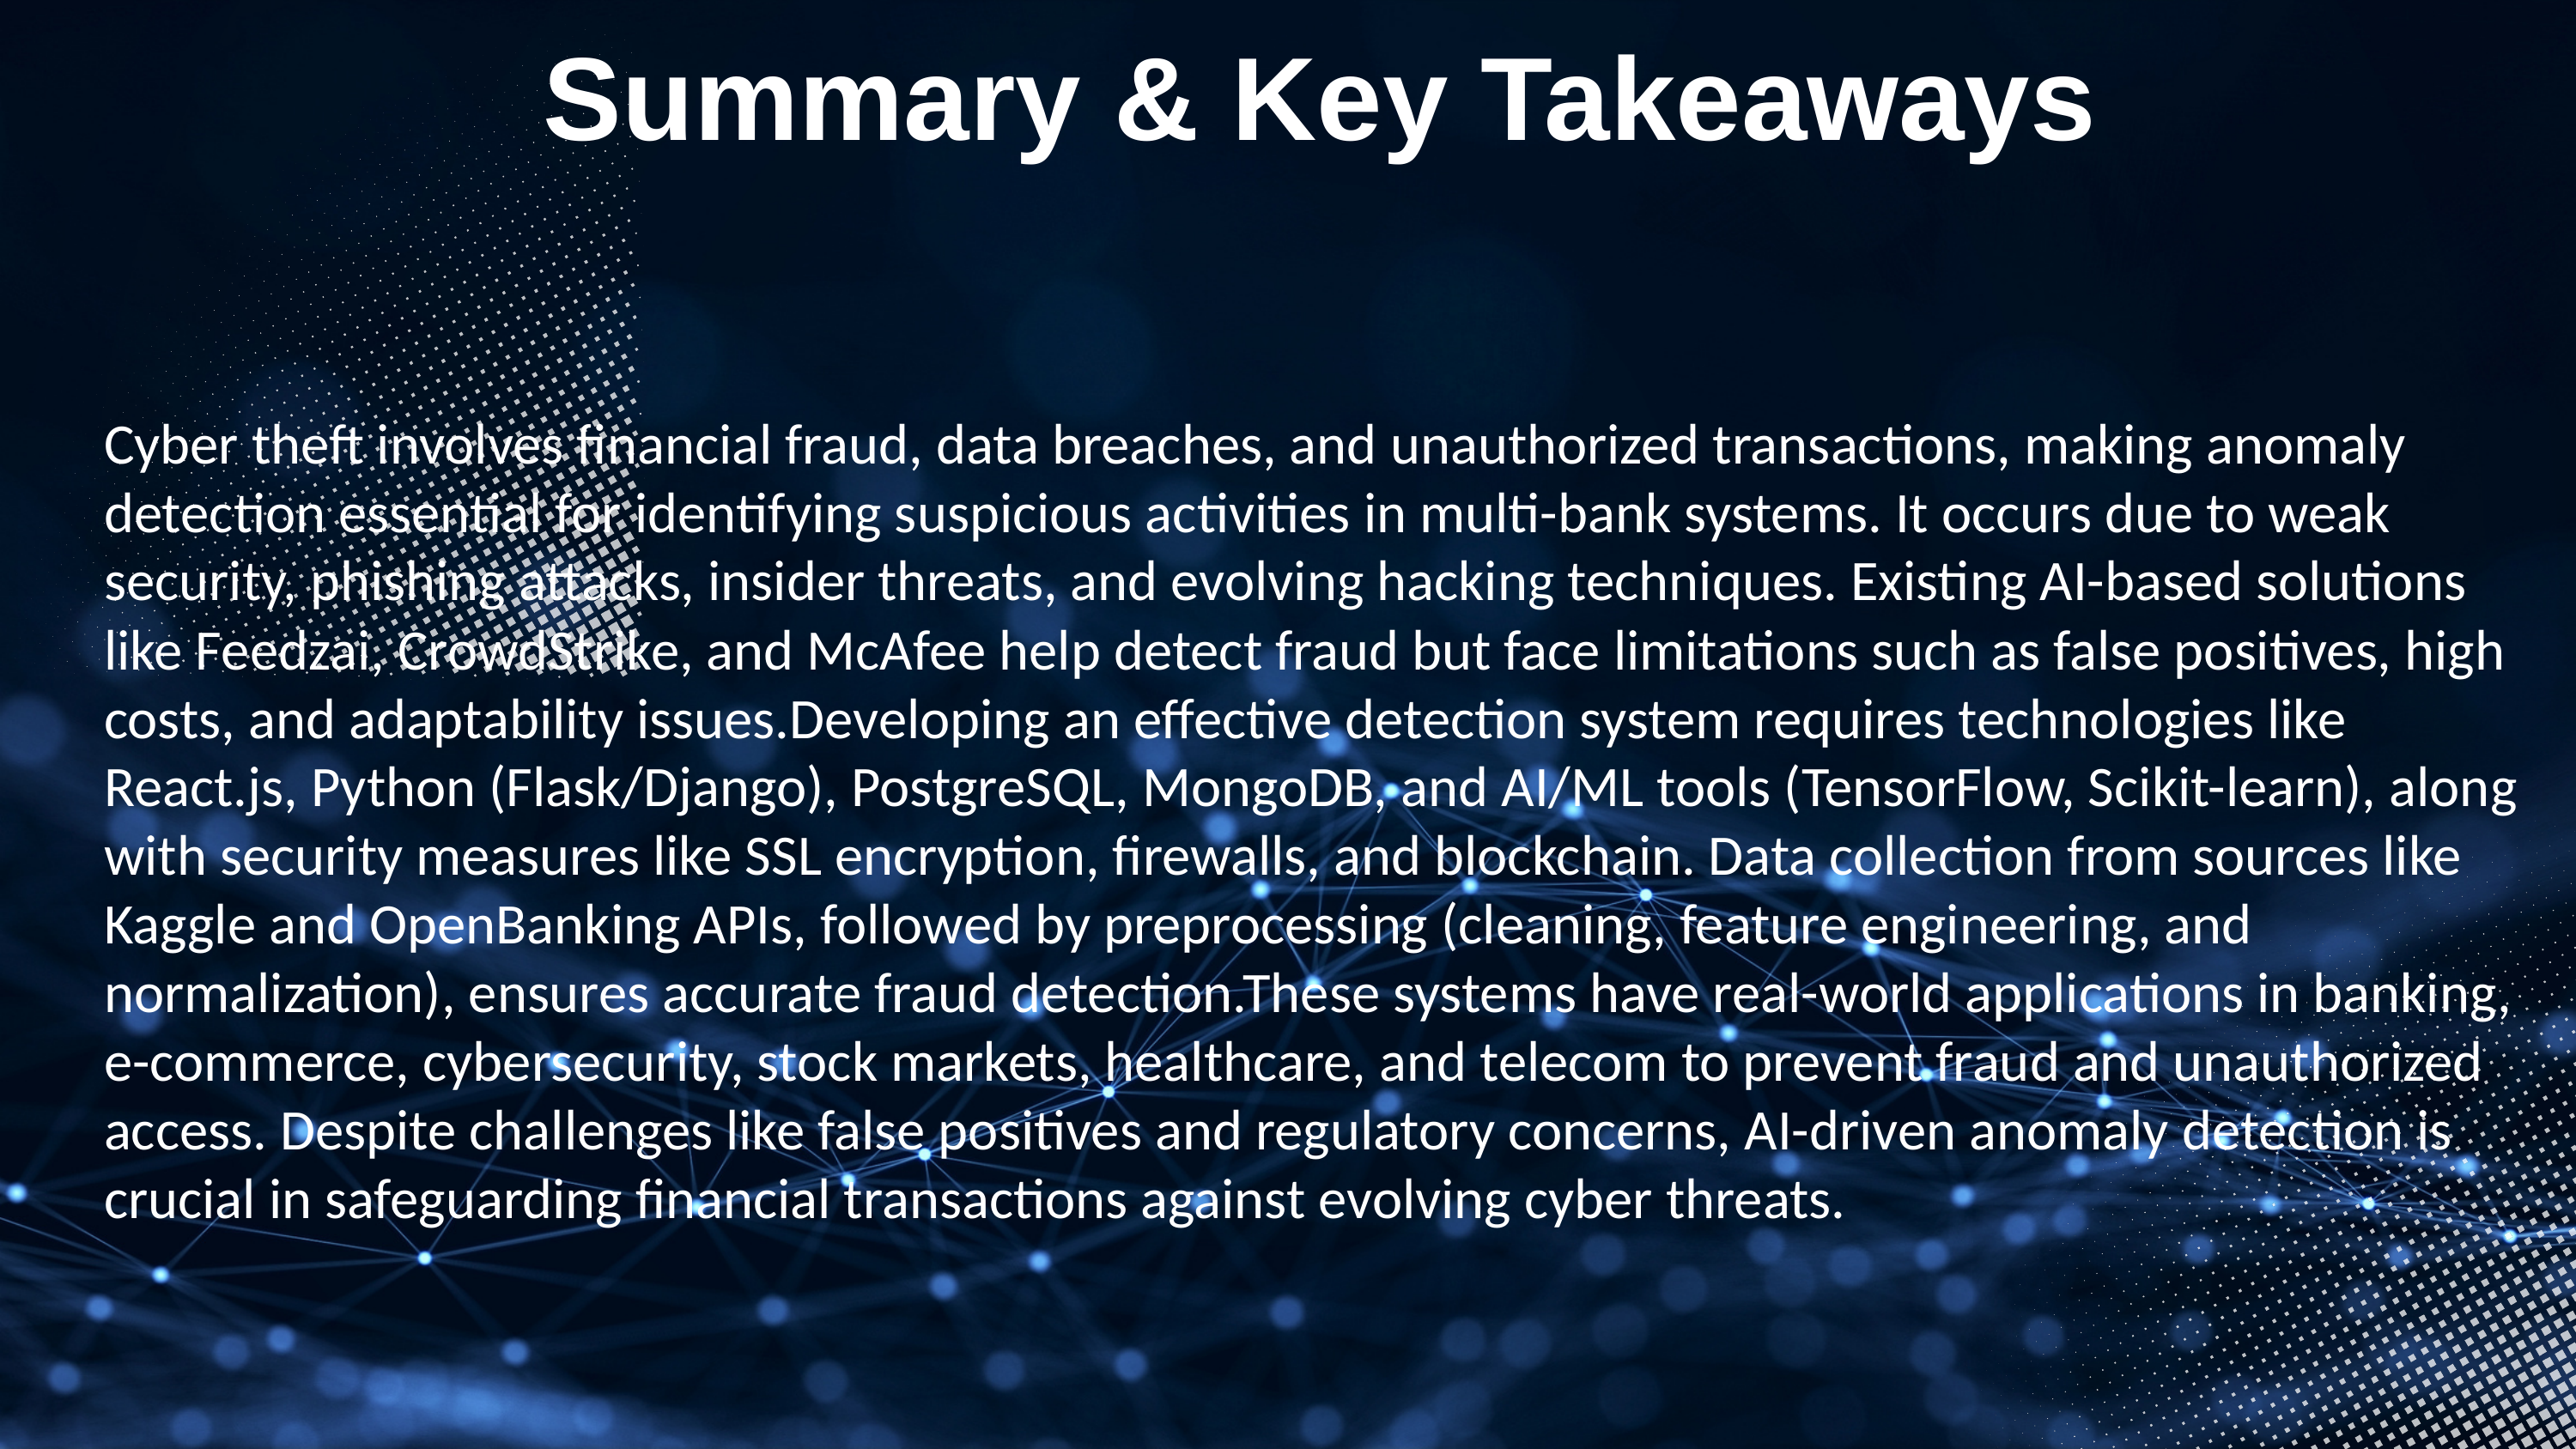

Summary & Key Takeaways
Cyber theft involves financial fraud, data breaches, and unauthorized transactions, making anomaly detection essential for identifying suspicious activities in multi-bank systems. It occurs due to weak security, phishing attacks, insider threats, and evolving hacking techniques. Existing AI-based solutions like Feedzai, CrowdStrike, and McAfee help detect fraud but face limitations such as false positives, high costs, and adaptability issues.Developing an effective detection system requires technologies like React.js, Python (Flask/Django), PostgreSQL, MongoDB, and AI/ML tools (TensorFlow, Scikit-learn), along with security measures like SSL encryption, firewalls, and blockchain. Data collection from sources like Kaggle and OpenBanking APIs, followed by preprocessing (cleaning, feature engineering, and normalization), ensures accurate fraud detection.These systems have real-world applications in banking, e-commerce, cybersecurity, stock markets, healthcare, and telecom to prevent fraud and unauthorized access. Despite challenges like false positives and regulatory concerns, AI-driven anomaly detection is crucial in safeguarding financial transactions against evolving cyber threats.